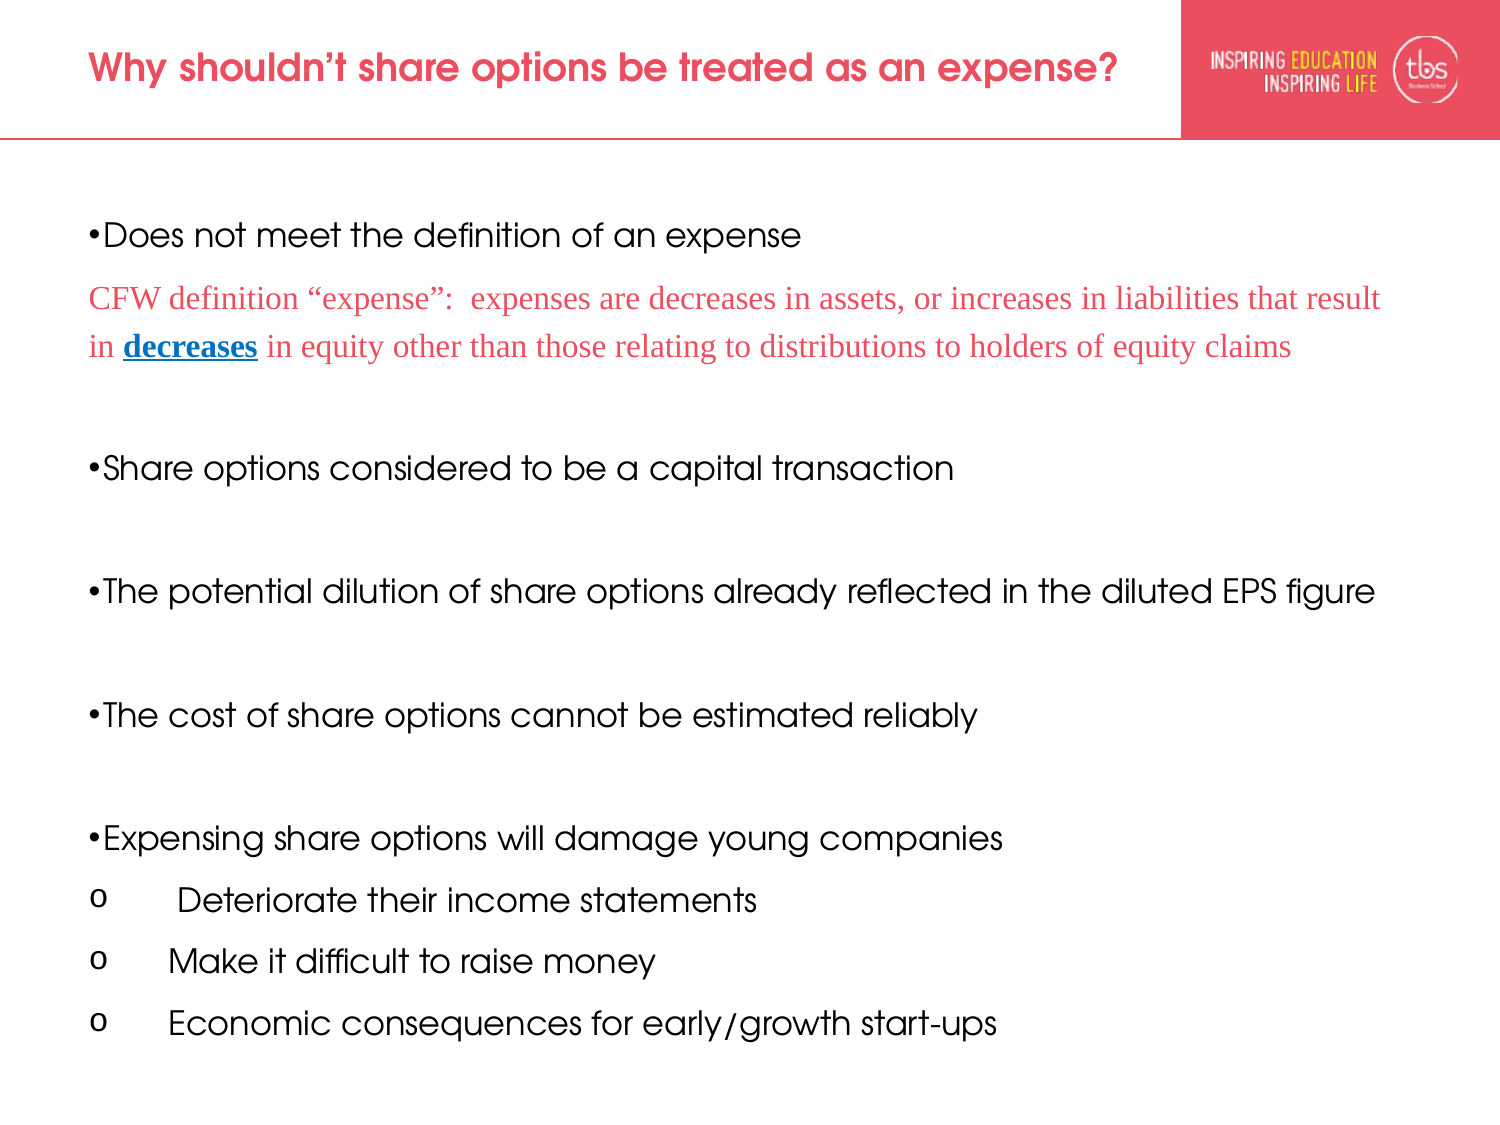

# Why shouldn’t share options be treated as an expense?
 Does not meet the definition of an expense
CFW definition “expense”:  expenses are decreases in assets, or increases in liabilities that result in decreases in equity other than those relating to distributions to holders of equity claims

 Share options considered to be a capital transaction

 The potential dilution of share options already reflected in the diluted EPS figure

 The cost of share options cannot be estimated reliably

 Expensing share options will damage young companies
 Deteriorate their income statements
Make it difficult to raise money
Economic consequences for early/growth start-ups